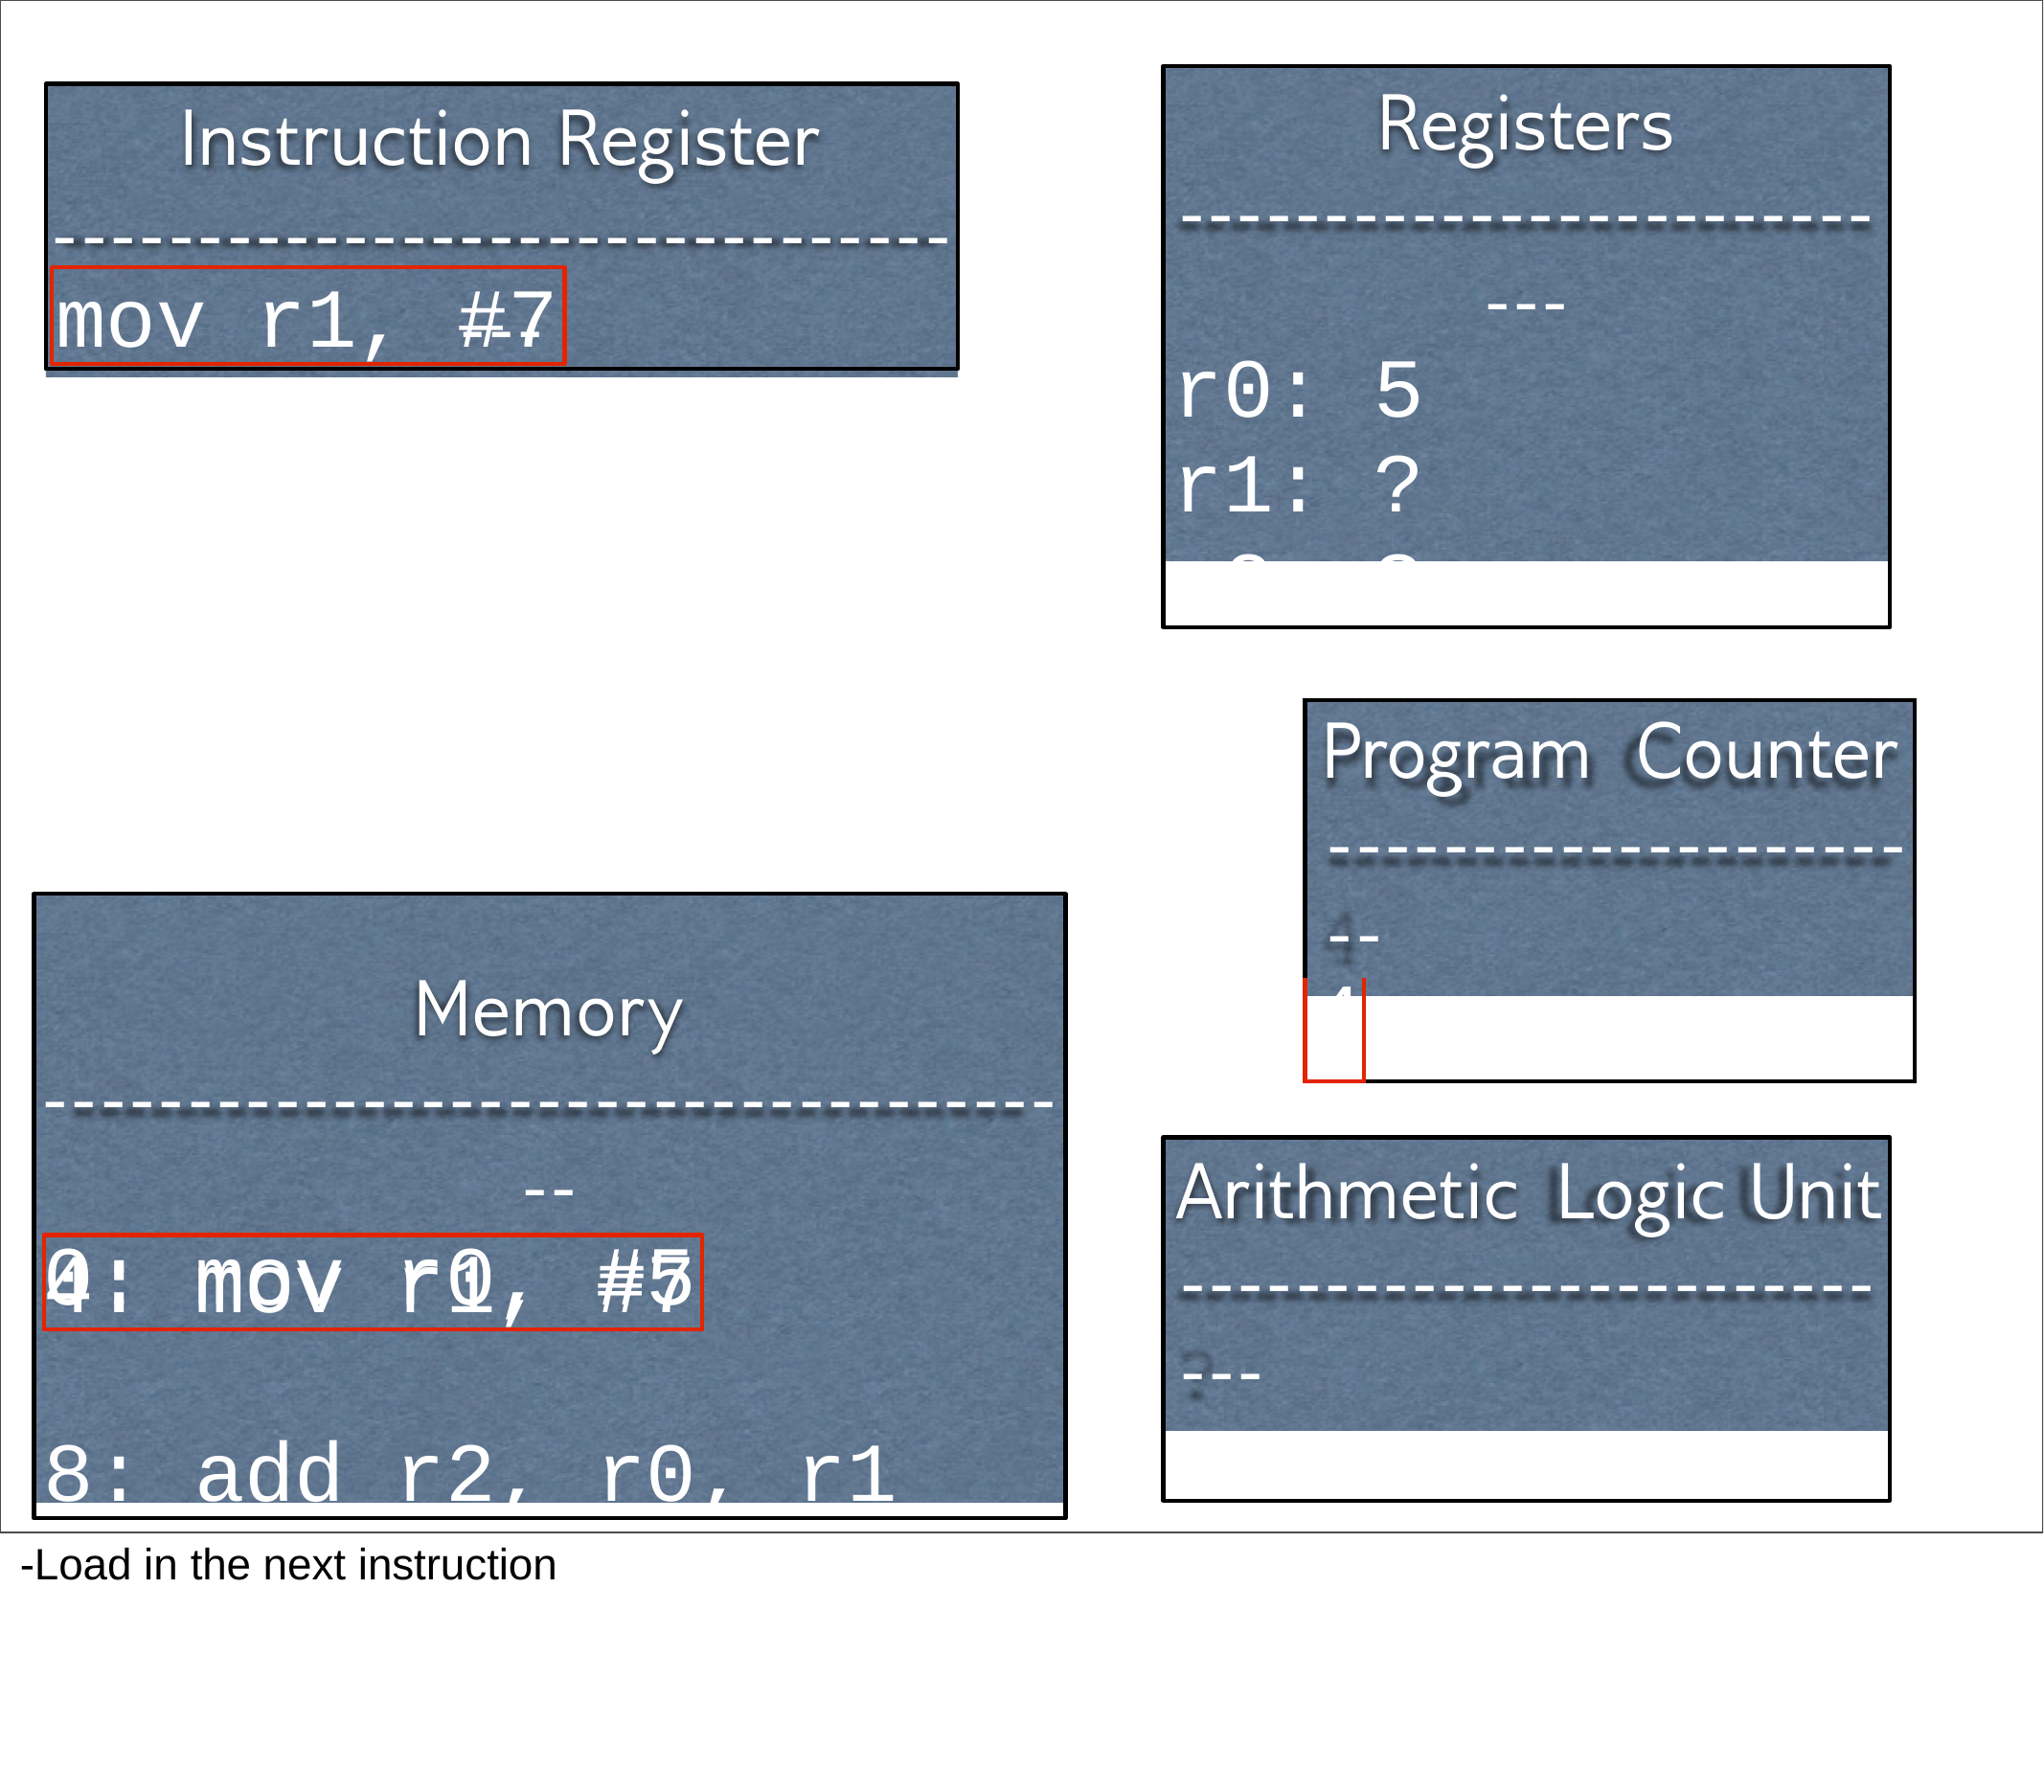

Registers
---------------------------
r0: 5
r1: ?
r2: ?

Instruction Register
----------------------------------
mov r1, #7
| Program Counter ---------------------- |  |
| --- | --- |
| 4 |  |

Memory
-------------------------------------
0: mov r0, #5

8: add r2, r0, r1

Arithmetic	Logic	Unit
---------------------------
?
4: mov r1, #7
-Load in the next instruction